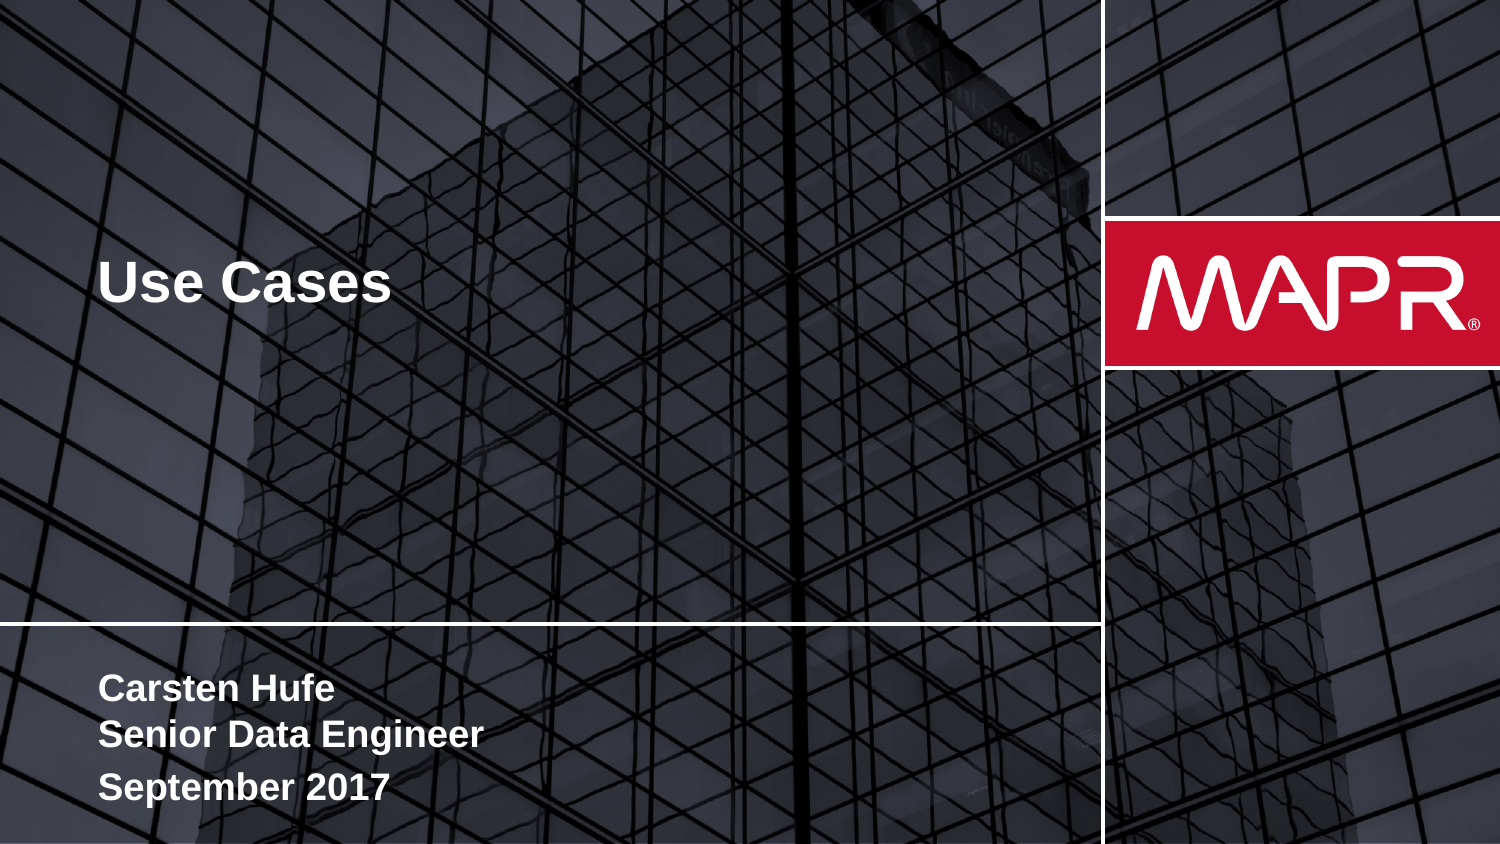

# Use Cases
Carsten Hufe
Senior Data Engineer
September 2017